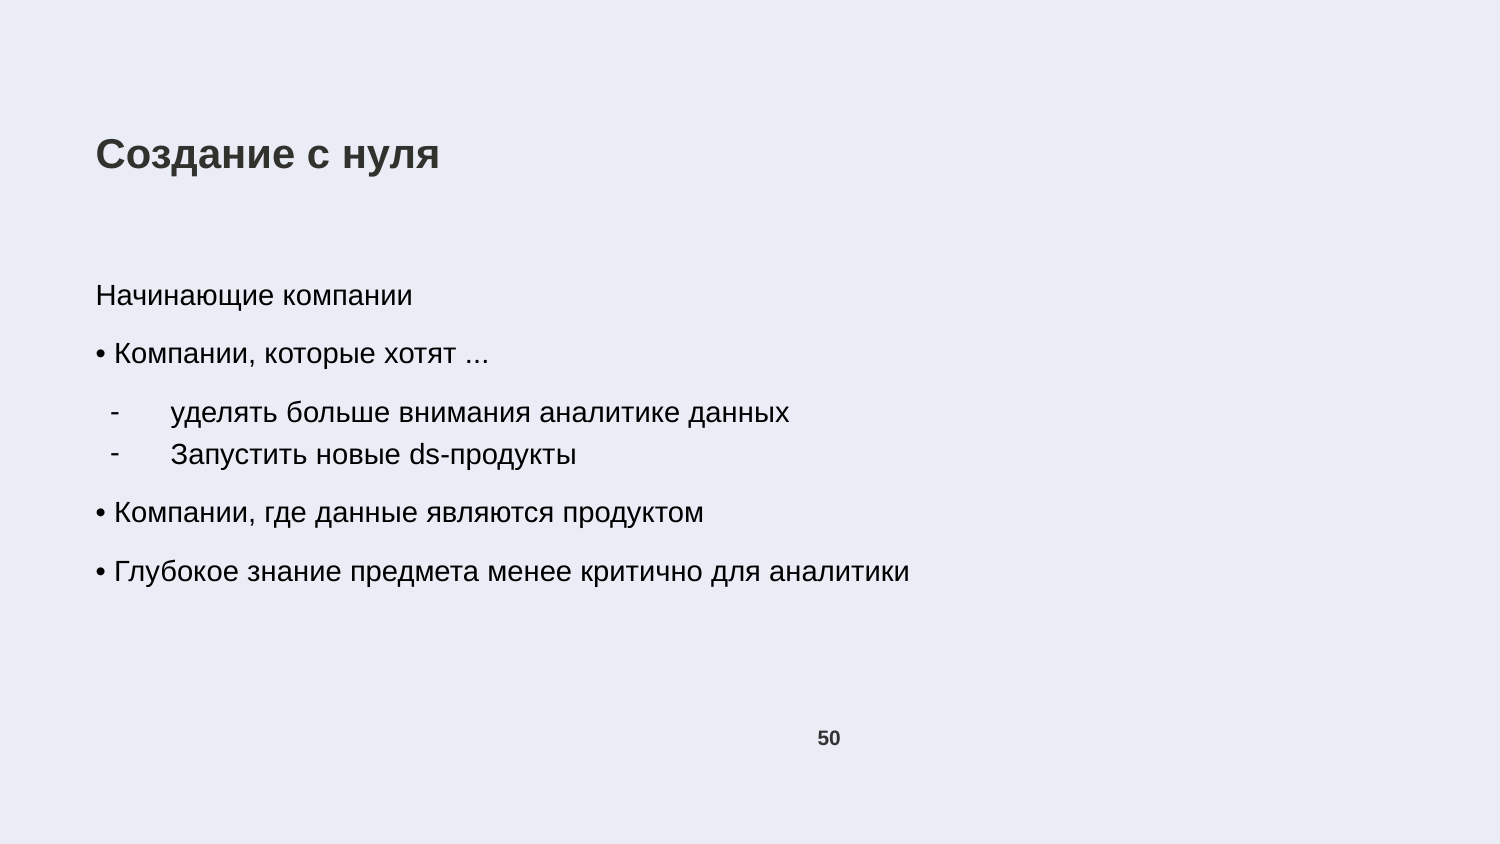

# Создание с нуля
Начинающие компании
• Компании, которые хотят ...
уделять больше внимания аналитике данных
Запустить новые ds-продукты
• Компании, где данные являются продуктом
• Глубокое знание предмета менее критично для аналитики

50